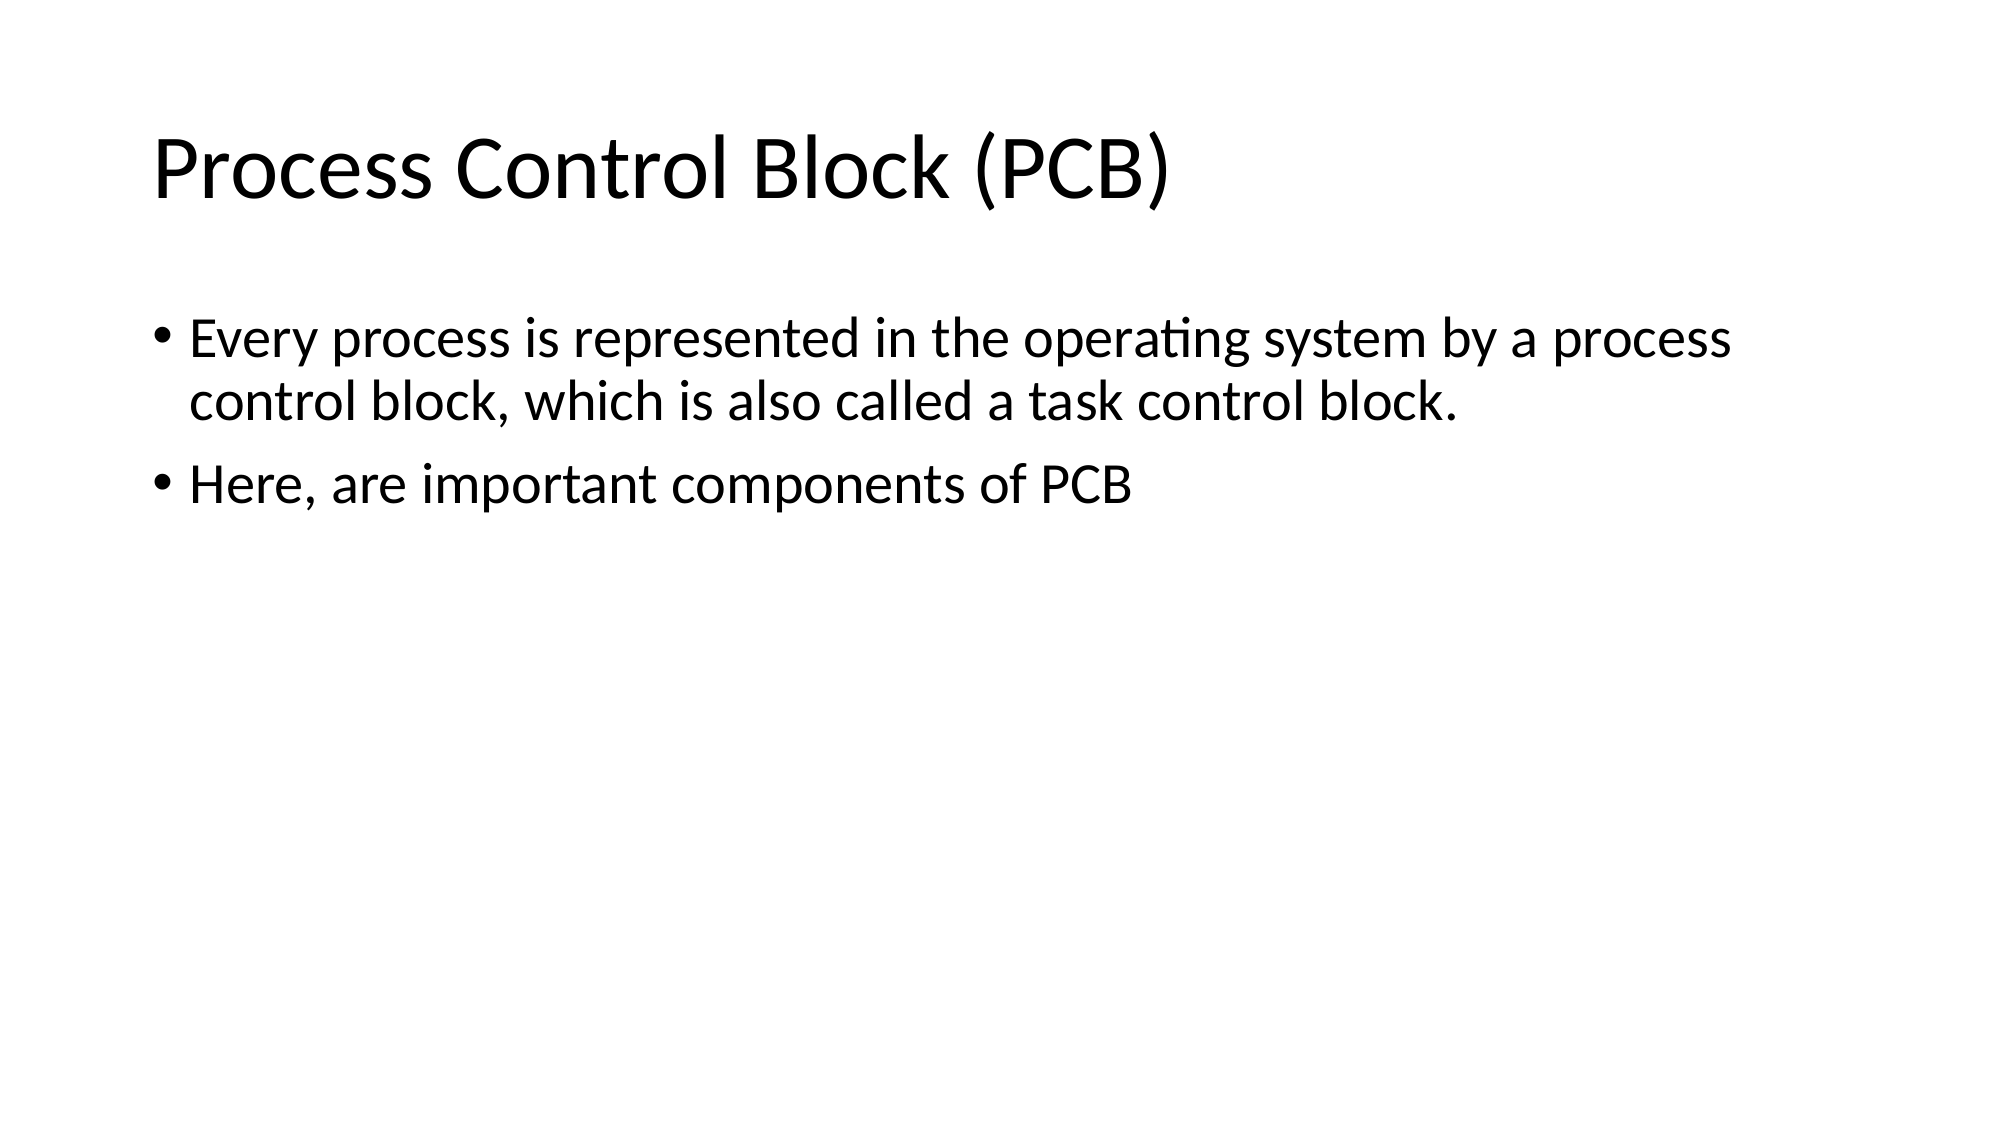

# Process Control Block (PCB)
Every process is represented in the operating system by a process control block, which is also called a task control block.
Here, are important components of PCB